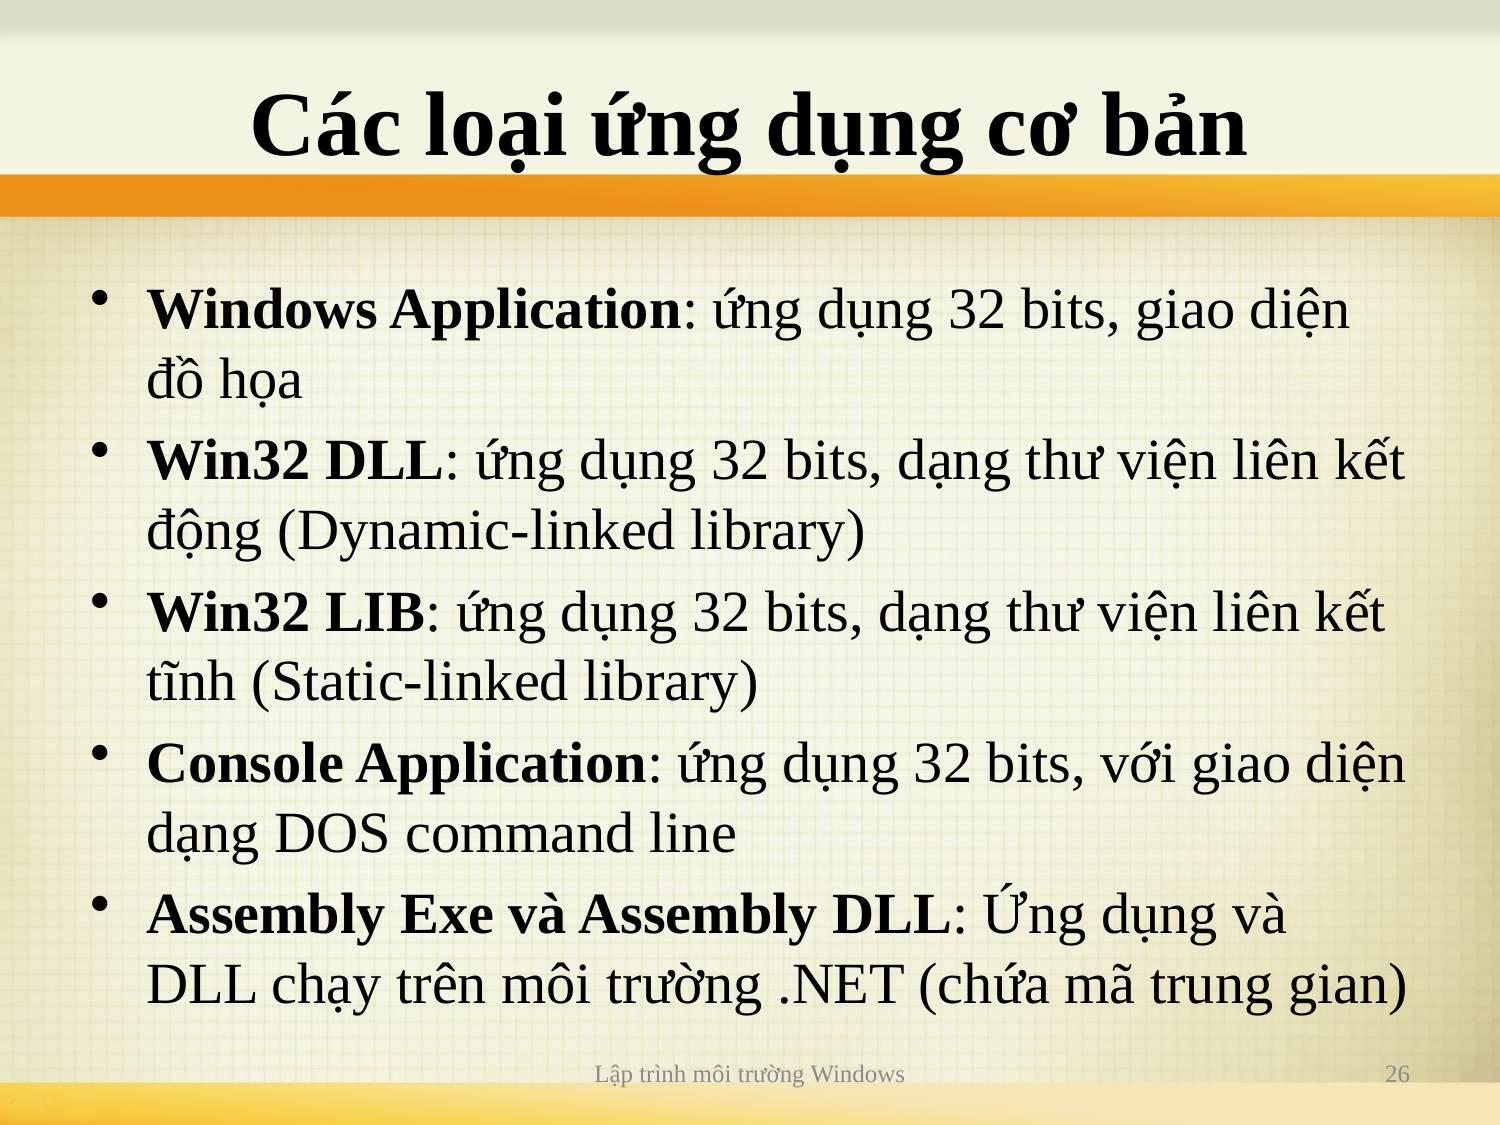

# Các loại ứng dụng cơ bản
Windows Application: ứng dụng 32 bits, giao diện đồ họa
Win32 DLL: ứng dụng 32 bits, dạng thư viện liên kết động (Dynamic-linked library)
Win32 LIB: ứng dụng 32 bits, dạng thư viện liên kết tĩnh (Static-linked library)
Console Application: ứng dụng 32 bits, với giao diện dạng DOS command line
Assembly Exe và Assembly DLL: Ứng dụng và DLL chạy trên môi trường .NET (chứa mã trung gian)

Lập trình môi trường Windows
26